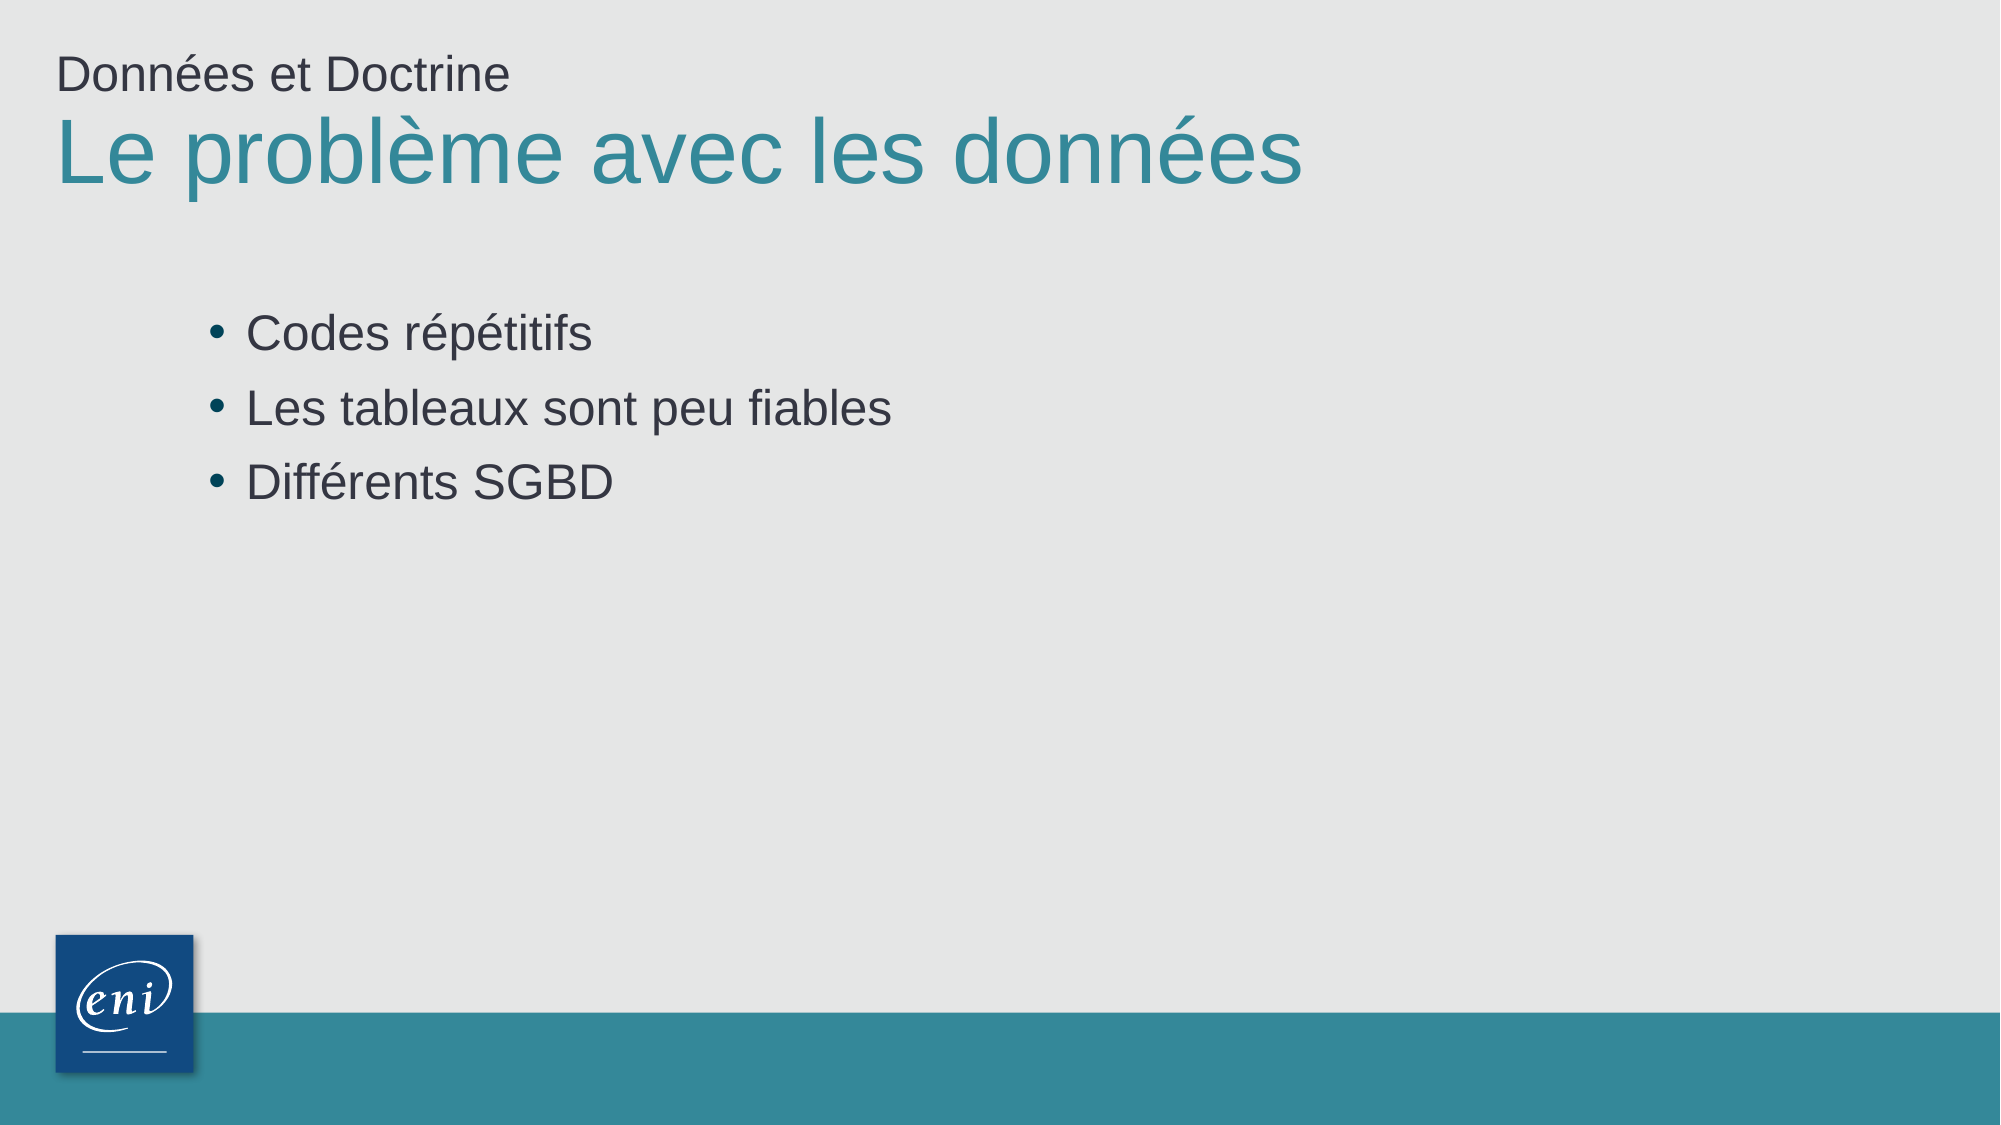

Données et Doctrine
# Le problème avec les données
Codes répétitifs
Les tableaux sont peu fiables
Différents SGBD